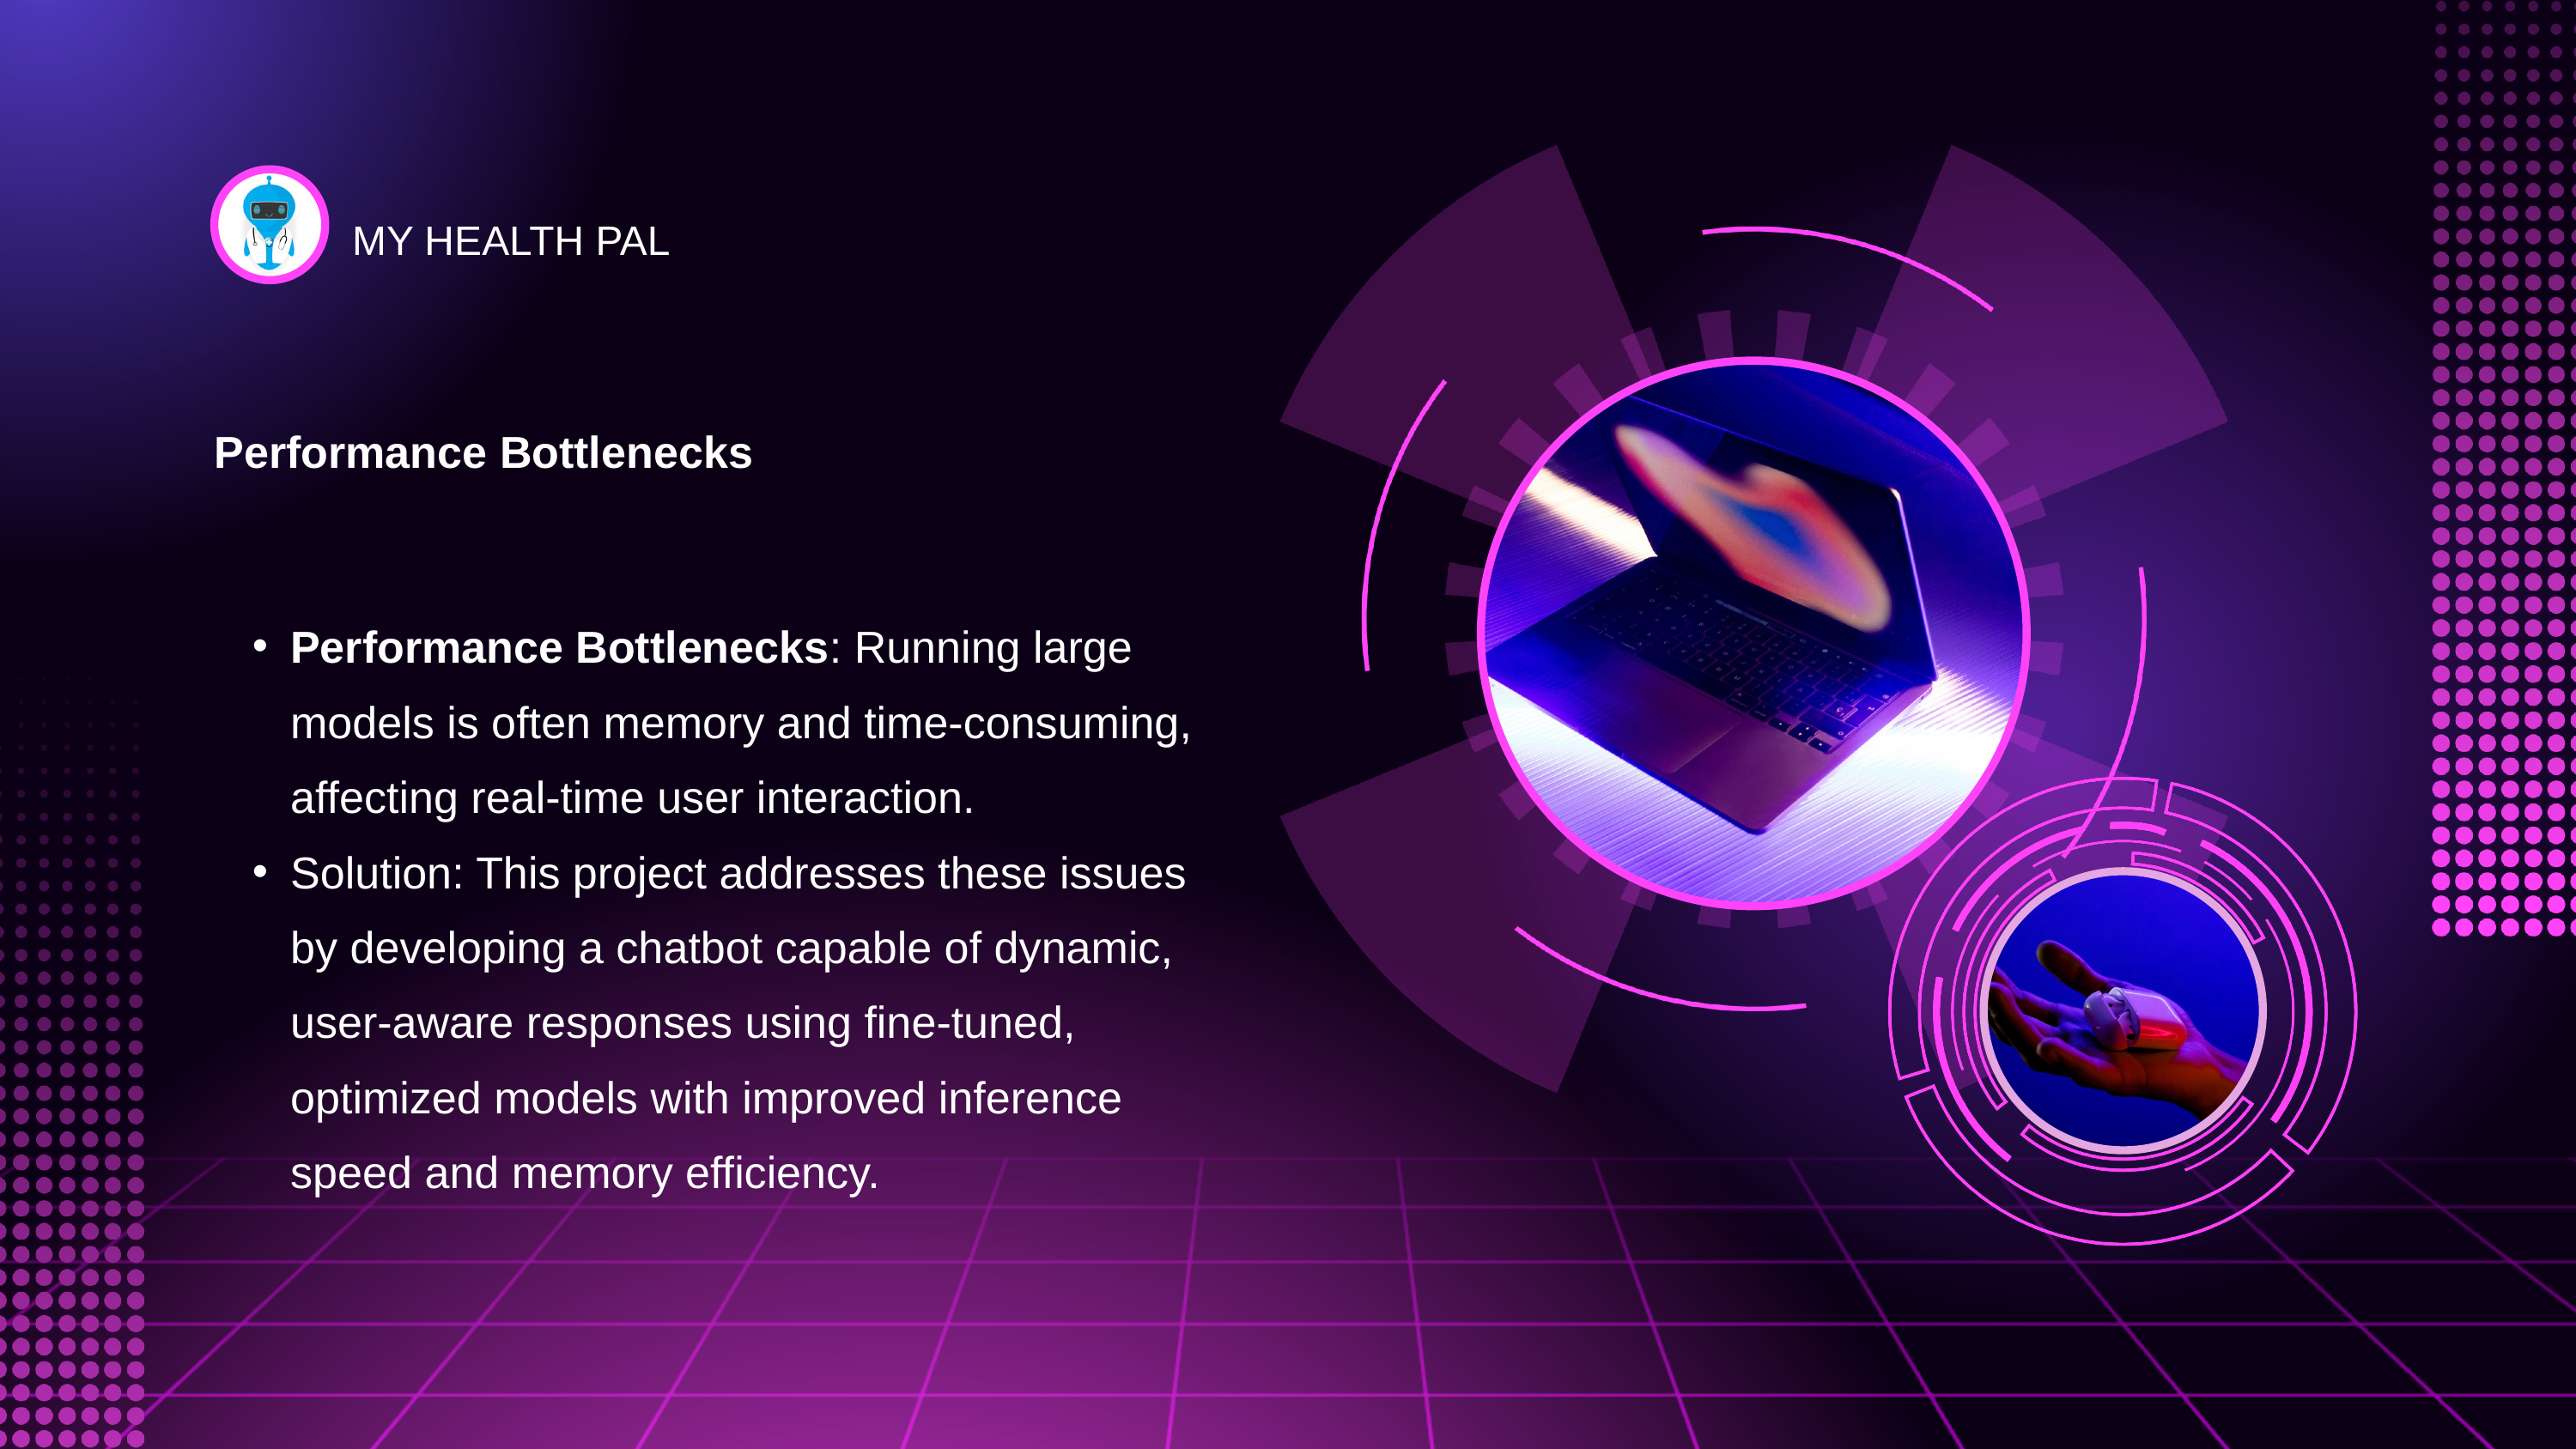

MY HEALTH PAL
Performance Bottlenecks

Performance Bottlenecks: Running large models is often memory and time-consuming, affecting real-time user interaction.
Solution: This project addresses these issues by developing a chatbot capable of dynamic, user-aware responses using fine-tuned, optimized models with improved inference speed and memory efficiency.